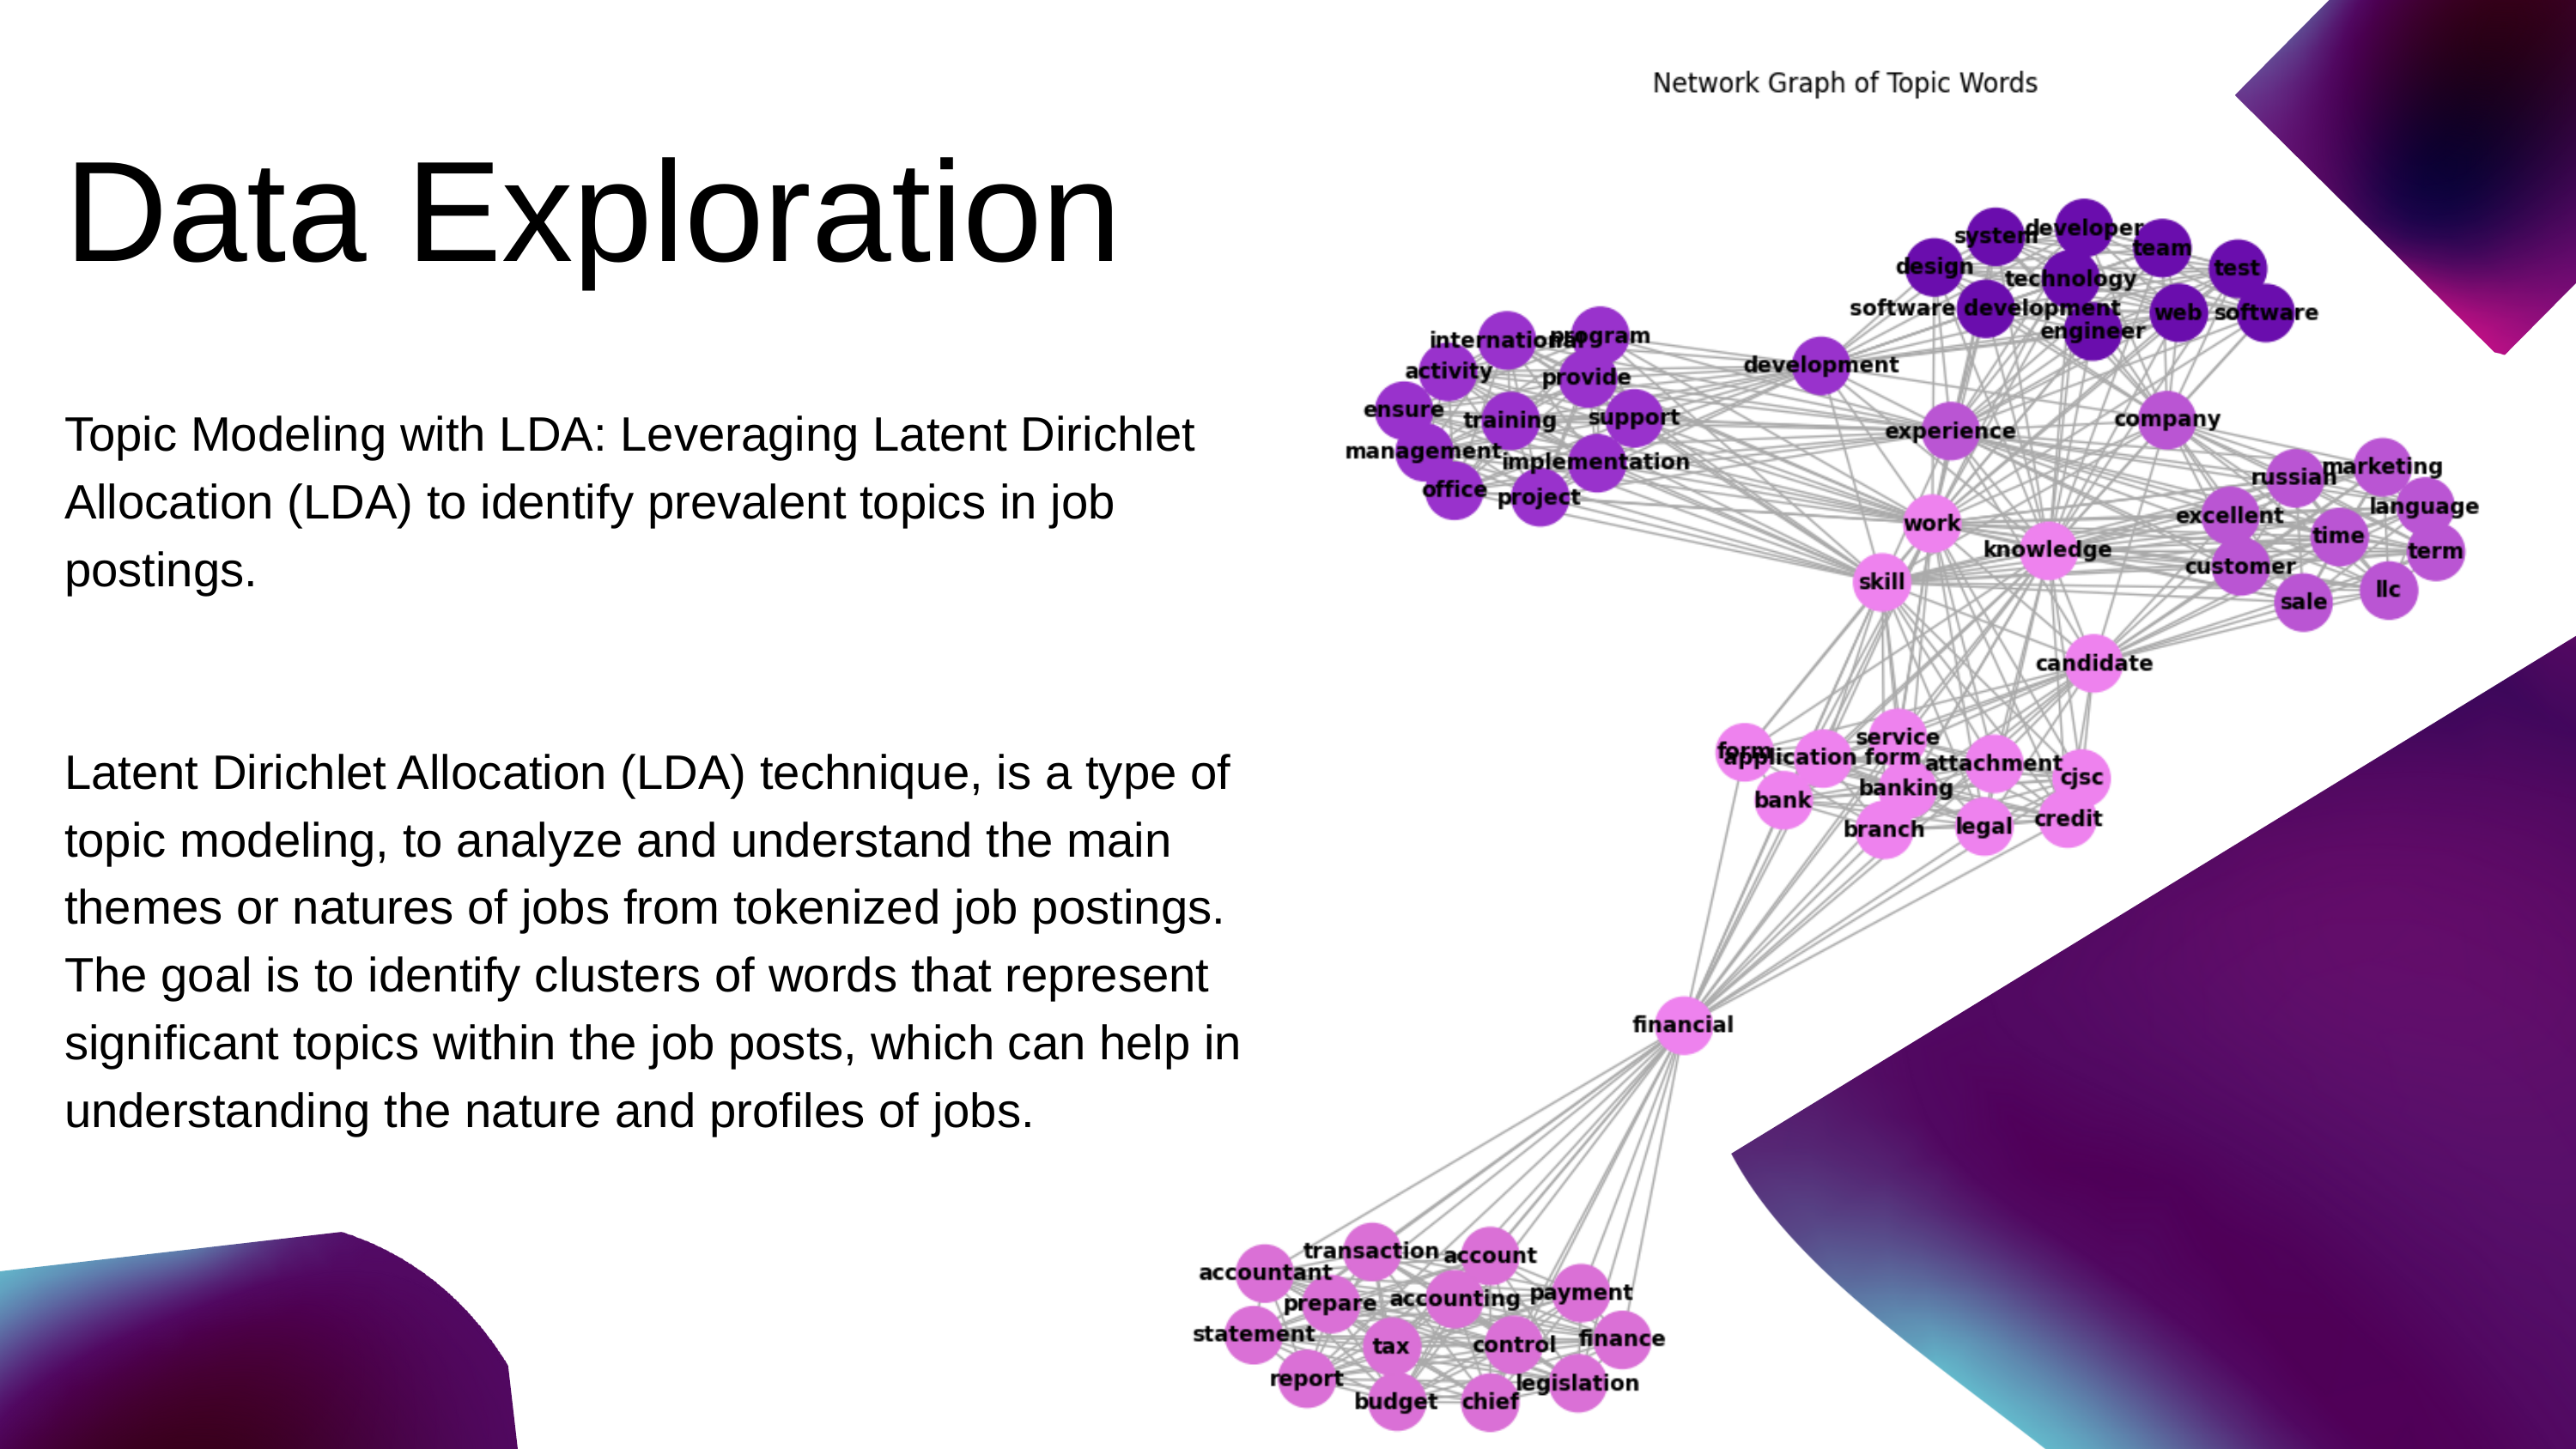

Data Exploration
Topic Modeling with LDA: Leveraging Latent Dirichlet Allocation (LDA) to identify prevalent topics in job postings.

Latent Dirichlet Allocation (LDA) technique, is a type of topic modeling, to analyze and understand the main themes or natures of jobs from tokenized job postings. The goal is to identify clusters of words that represent significant topics within the job posts, which can help in understanding the nature and profiles of jobs.